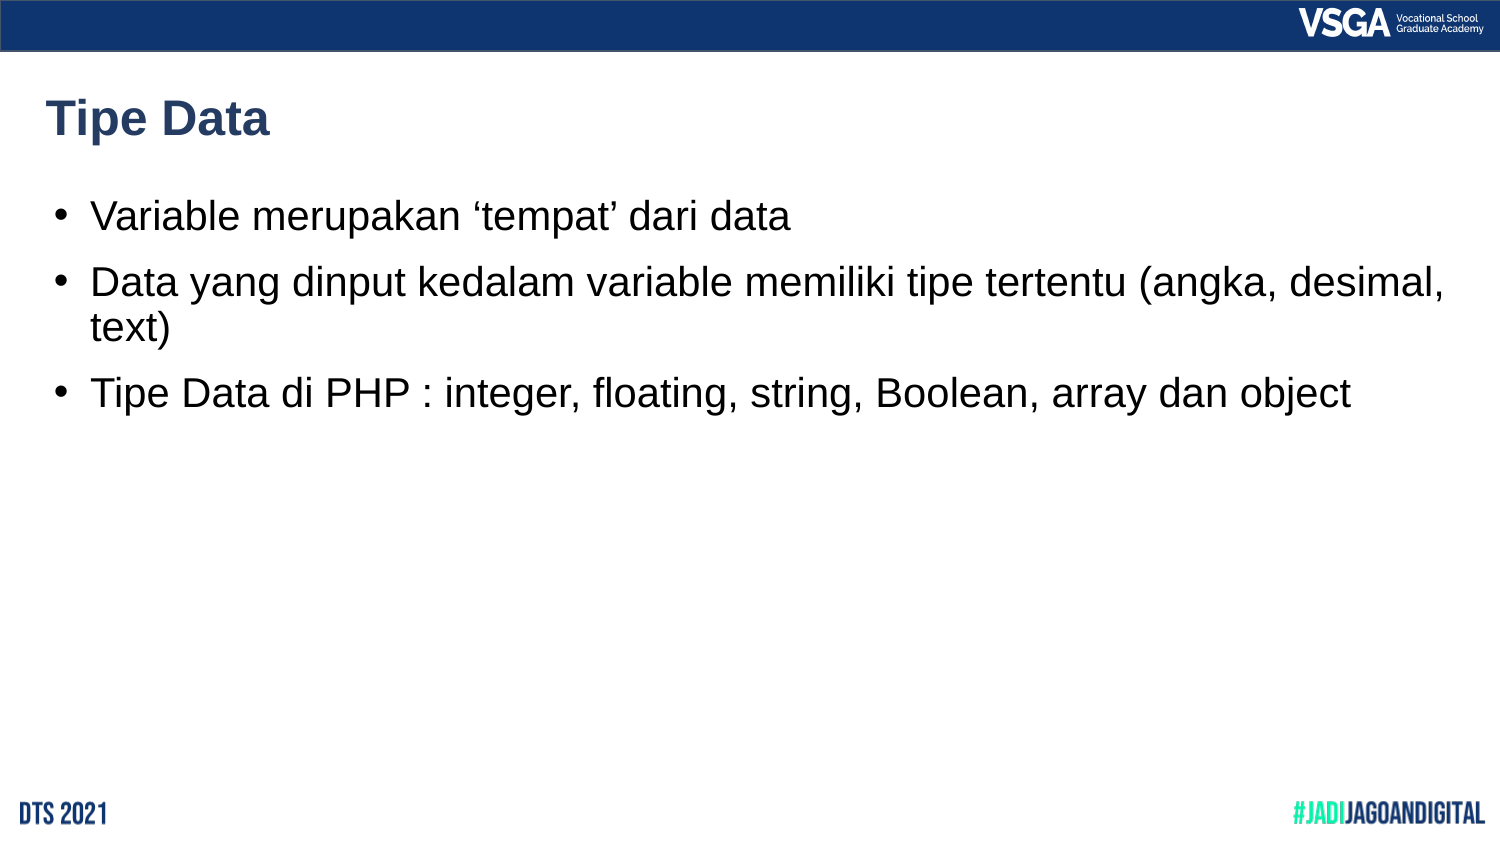

# Tipe Data
Variable merupakan ‘tempat’ dari data
Data yang dinput kedalam variable memiliki tipe tertentu (angka, desimal, text)
Tipe Data di PHP : integer, floating, string, Boolean, array dan object